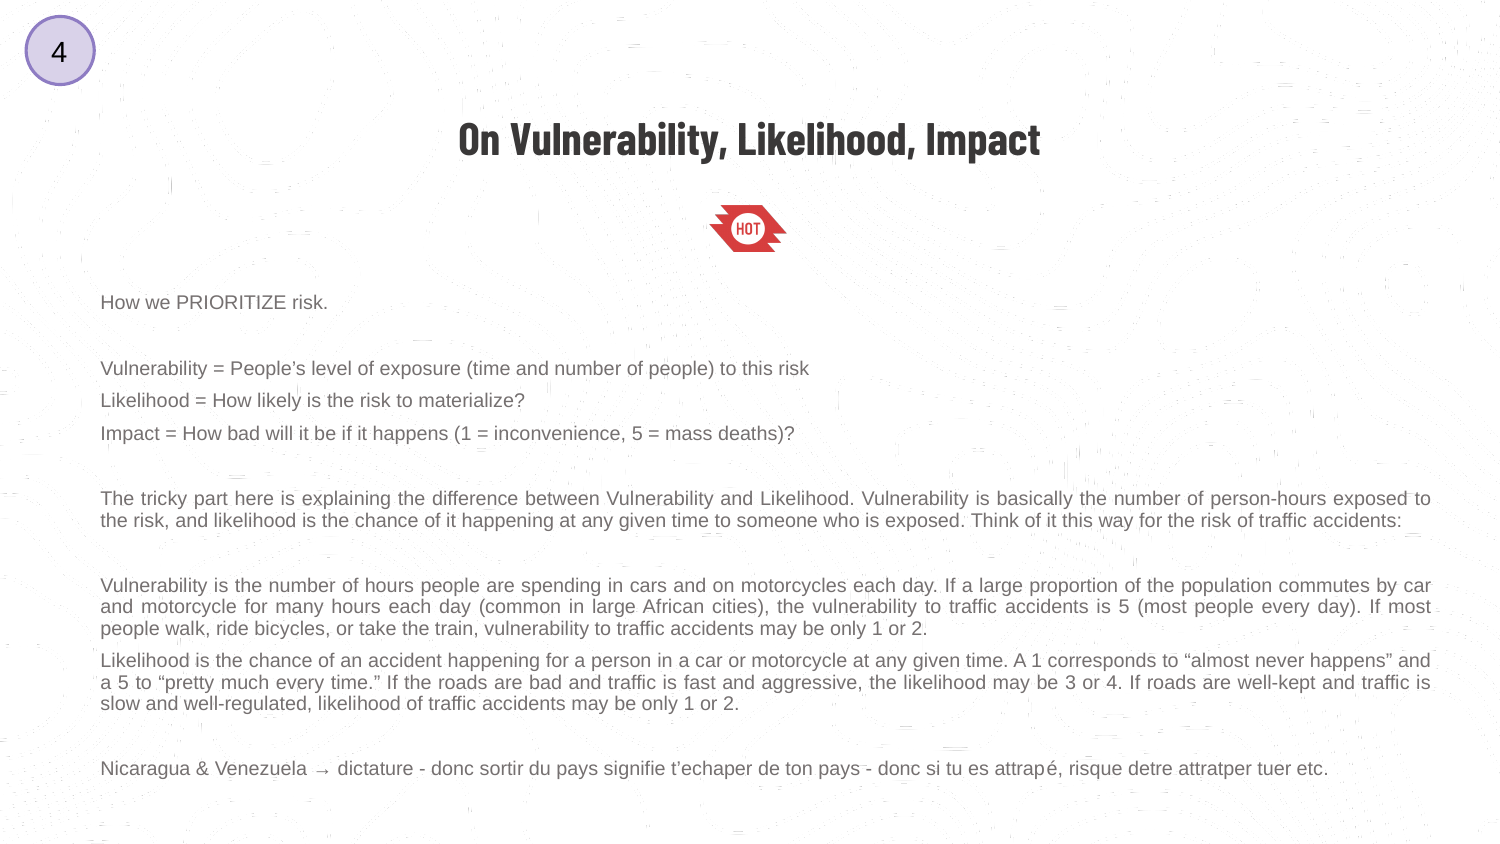

4

On Vulnerability, Likelihood, Impact
How we PRIORITIZE risk.

Vulnerability = People’s level of exposure (time and number of people) to this risk
Likelihood = How likely is the risk to materialize?
Impact = How bad will it be if it happens (1 = inconvenience, 5 = mass deaths)?

The tricky part here is explaining the difference between Vulnerability and Likelihood. Vulnerability is basically the number of person-hours exposed to the risk, and likelihood is the chance of it happening at any given time to someone who is exposed. Think of it this way for the risk of traffic accidents:

Vulnerability is the number of hours people are spending in cars and on motorcycles each day. If a large proportion of the population commutes by car and motorcycle for many hours each day (common in large African cities), the vulnerability to traffic accidents is 5 (most people every day). If most people walk, ride bicycles, or take the train, vulnerability to traffic accidents may be only 1 or 2.
Likelihood is the chance of an accident happening for a person in a car or motorcycle at any given time. A 1 corresponds to “almost never happens” and a 5 to “pretty much every time.” If the roads are bad and traffic is fast and aggressive, the likelihood may be 3 or 4. If roads are well-kept and traffic is slow and well-regulated, likelihood of traffic accidents may be only 1 or 2.

Nicaragua & Venezuela → dictature - donc sortir du pays signifie t’echaper de ton pays - donc si tu es attrapé, risque detre attratper tuer etc.